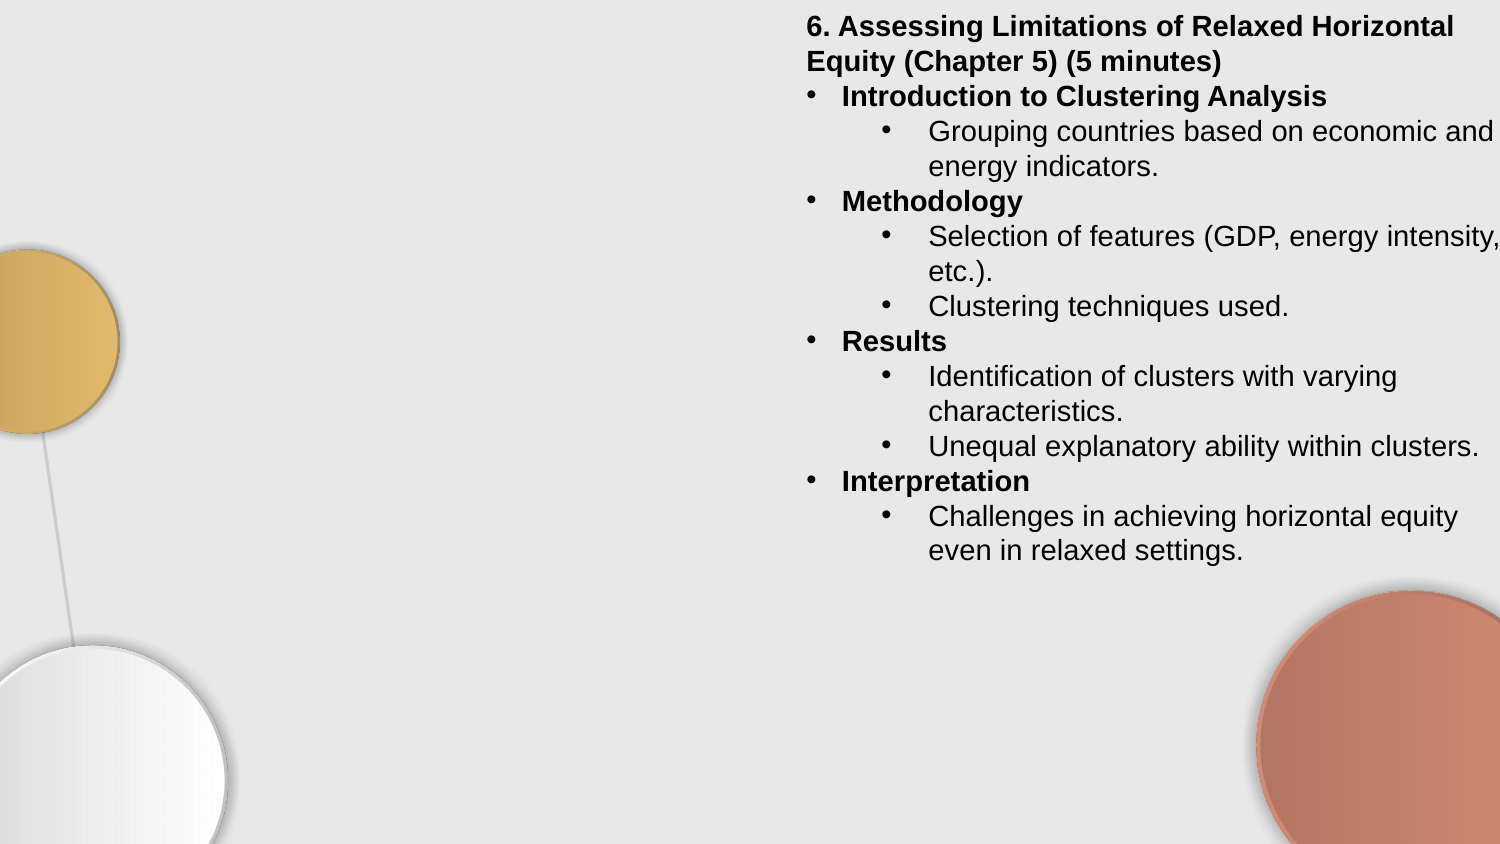

6. Assessing Limitations of Relaxed Horizontal Equity (Chapter 5) (5 minutes)
Introduction to Clustering Analysis
Grouping countries based on economic and energy indicators.
Methodology
Selection of features (GDP, energy intensity, etc.).
Clustering techniques used.
Results
Identification of clusters with varying characteristics.
Unequal explanatory ability within clusters.
Interpretation
Challenges in achieving horizontal equity even in relaxed settings.

#